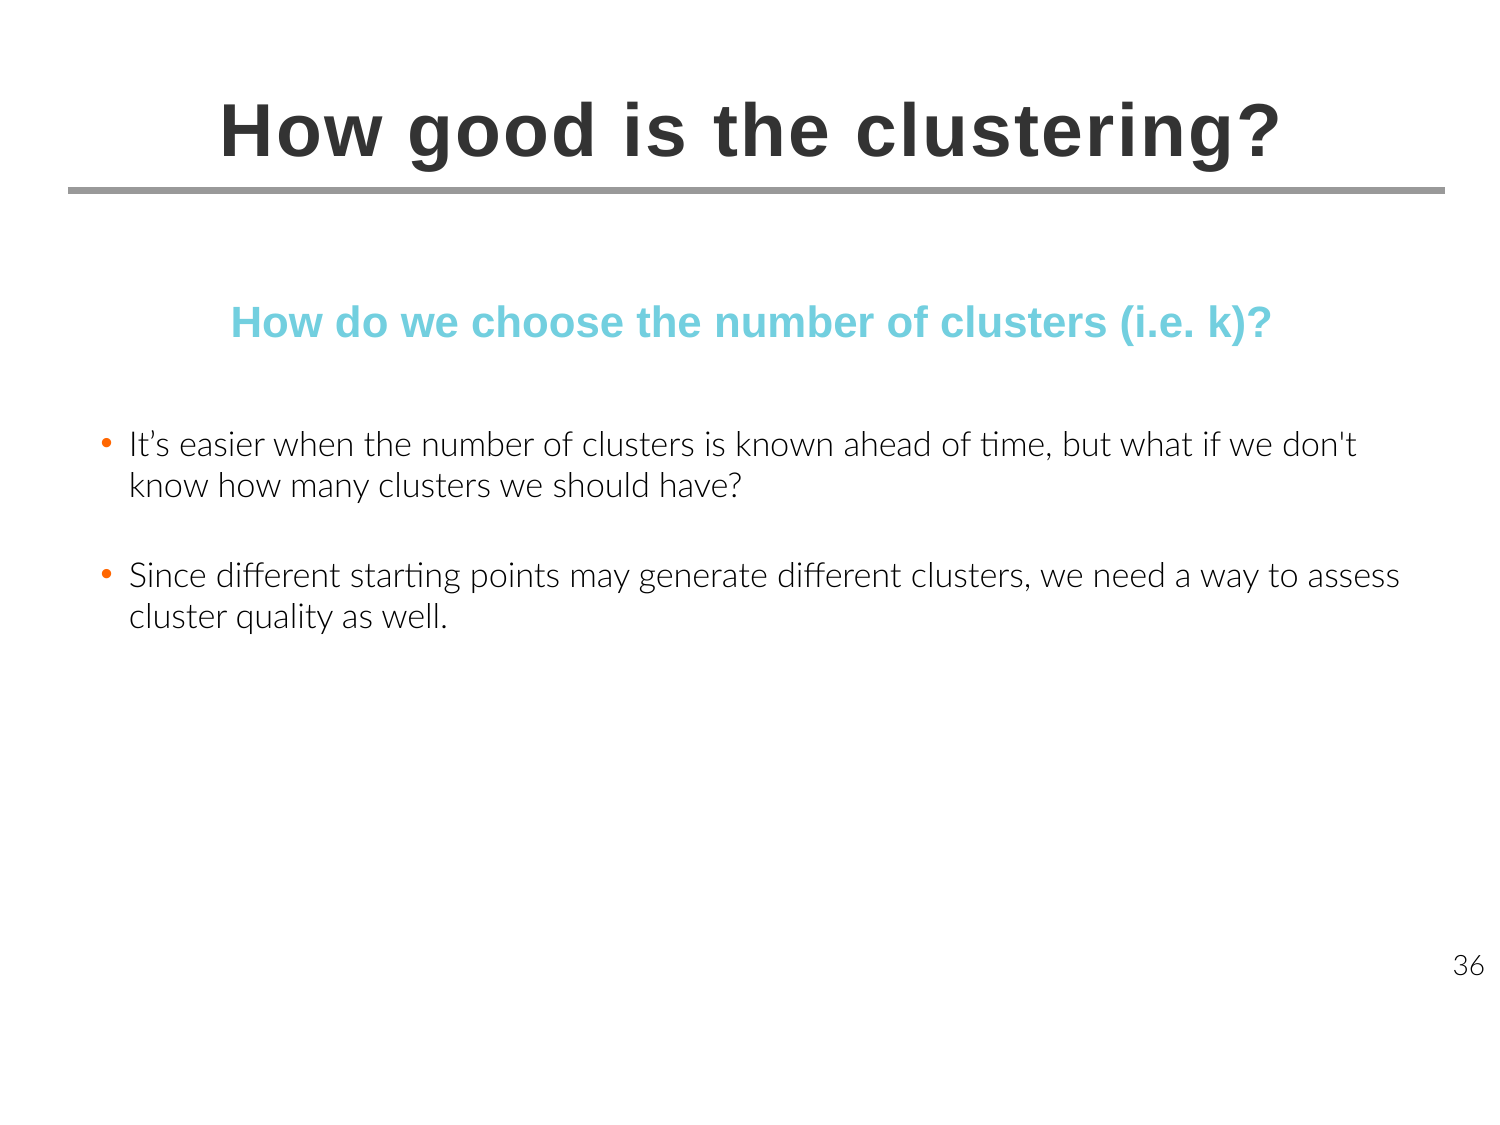

# How good is the clustering?
How do we choose the number of clusters (i.e. k)?
It’s easier when the number of clusters is known ahead of time, but what if we don't know how many clusters we should have?

Since different starting points may generate different clusters, we need a way to assess cluster quality as well.
36